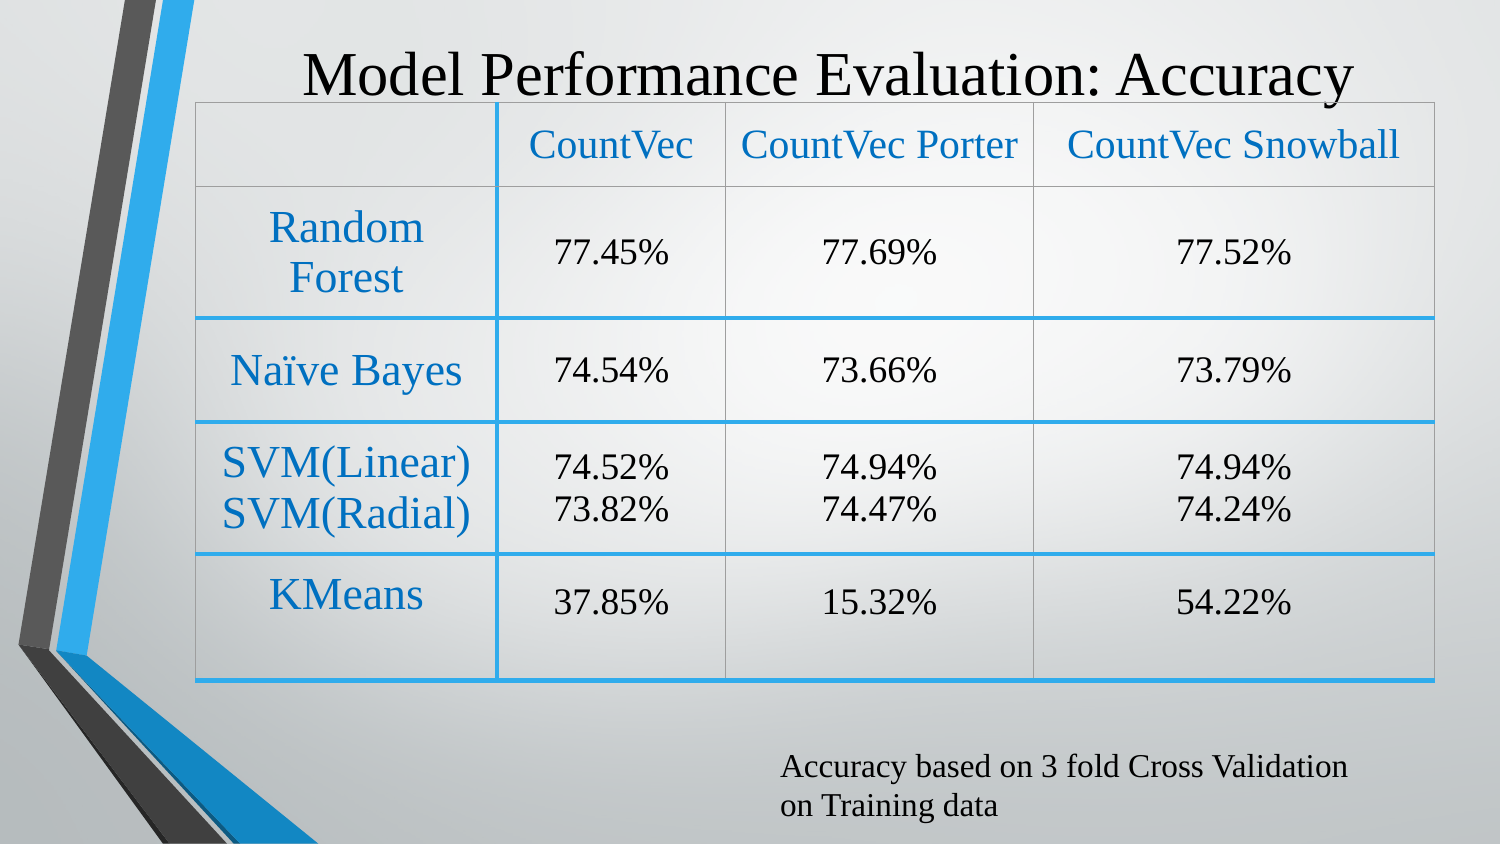

# Model Performance Evaluation: Accuracy
|  | CountVec | CountVec Porter | CountVec Snowball |
| --- | --- | --- | --- |
| Random Forest | 77.45% | 77.69% | 77.52% |
| Naïve Bayes | 74.54% | 73.66% | 73.79% |
| SVM(Linear) SVM(Radial) | 74.52% 73.82% | 74.94% 74.47% | 74.94% 74.24% |
| KMeans | 37.85% | 15.32% | 54.22% |
Accuracy based on 3 fold Cross Validation on Training data